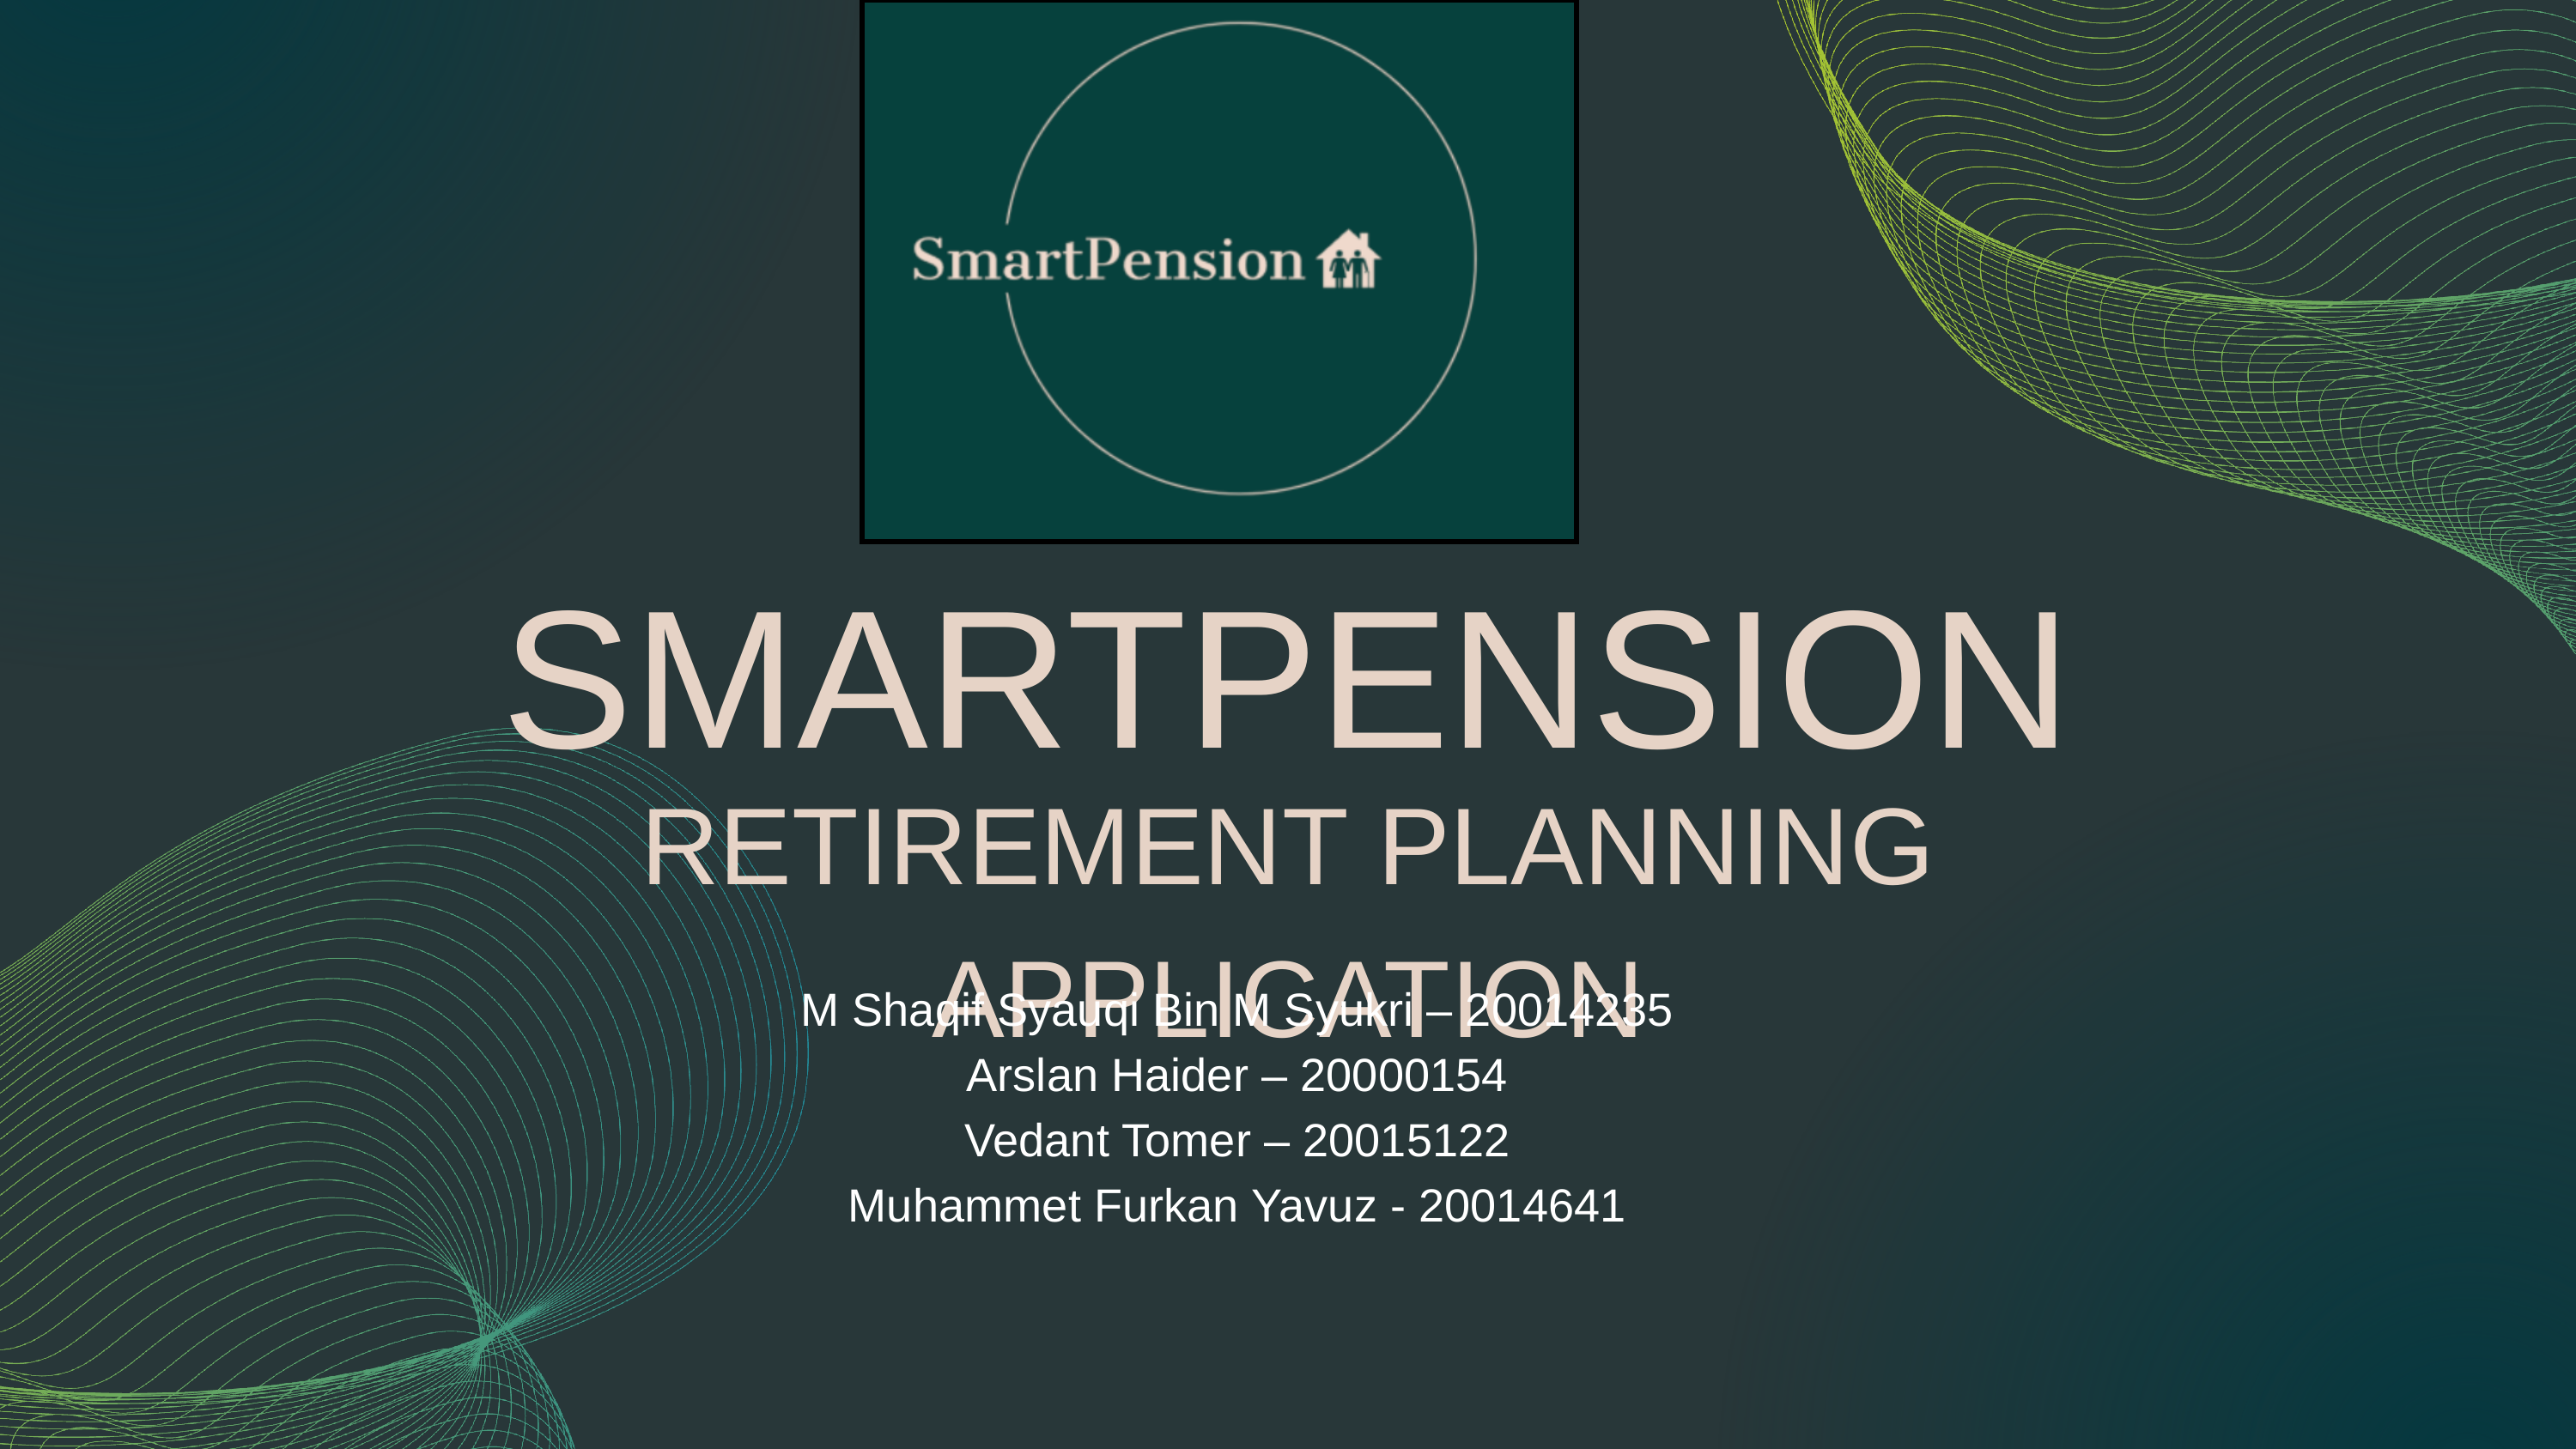

SMARTPENSION

RETIREMENT PLANNING APPLICATION
M Shaqif Syauqi Bin M Syukri – 20014235
Arslan Haider – 20000154
Vedant Tomer – 20015122
Muhammet Furkan Yavuz - 20014641